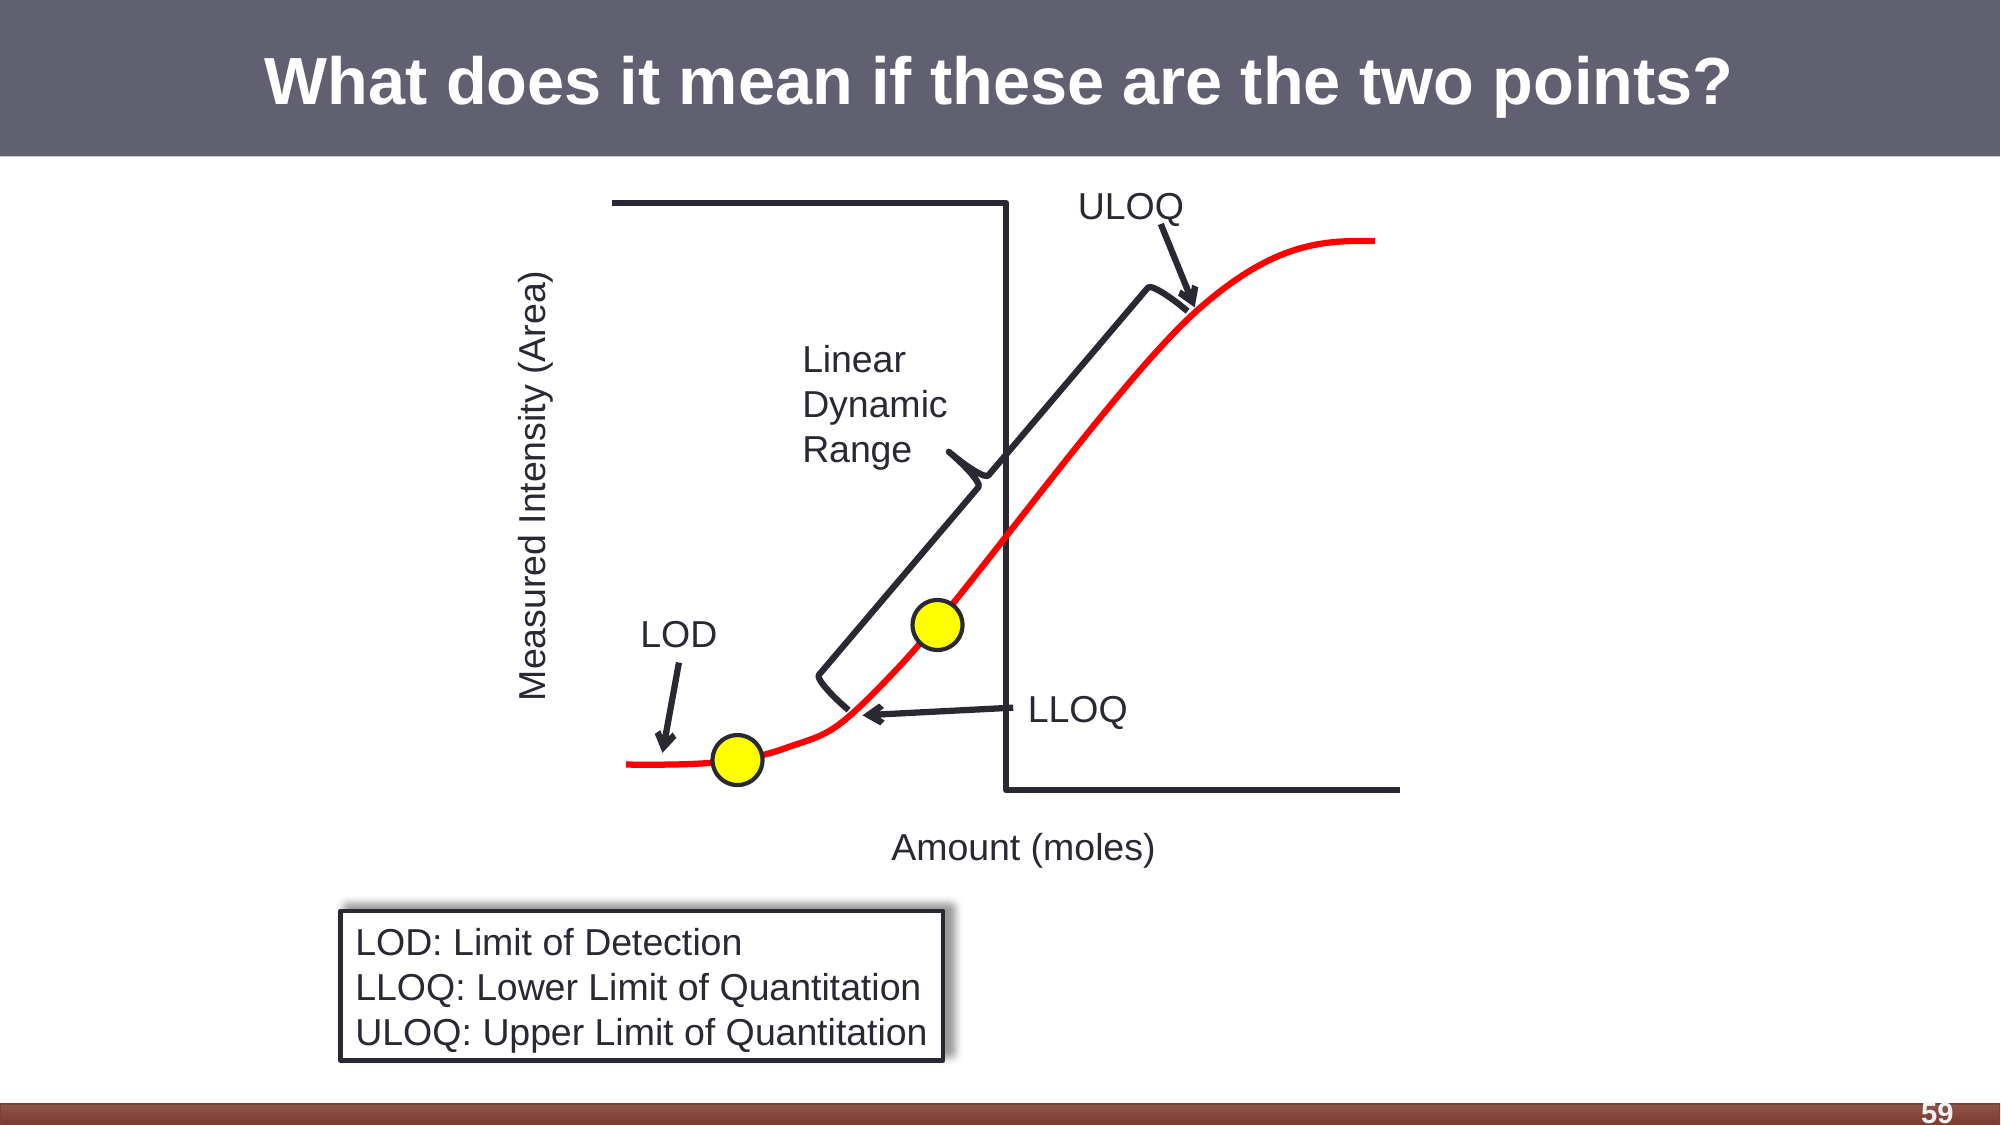

# What does it mean if these are the two points?
ULOQ

Linear Dynamic Range
LOD
LLOQ

Measured Intensity (Area)

Amount (moles)
LOD: Limit of Detection
LLOQ: Lower Limit of Quantitation
ULOQ: Upper Limit of Quantitation
59